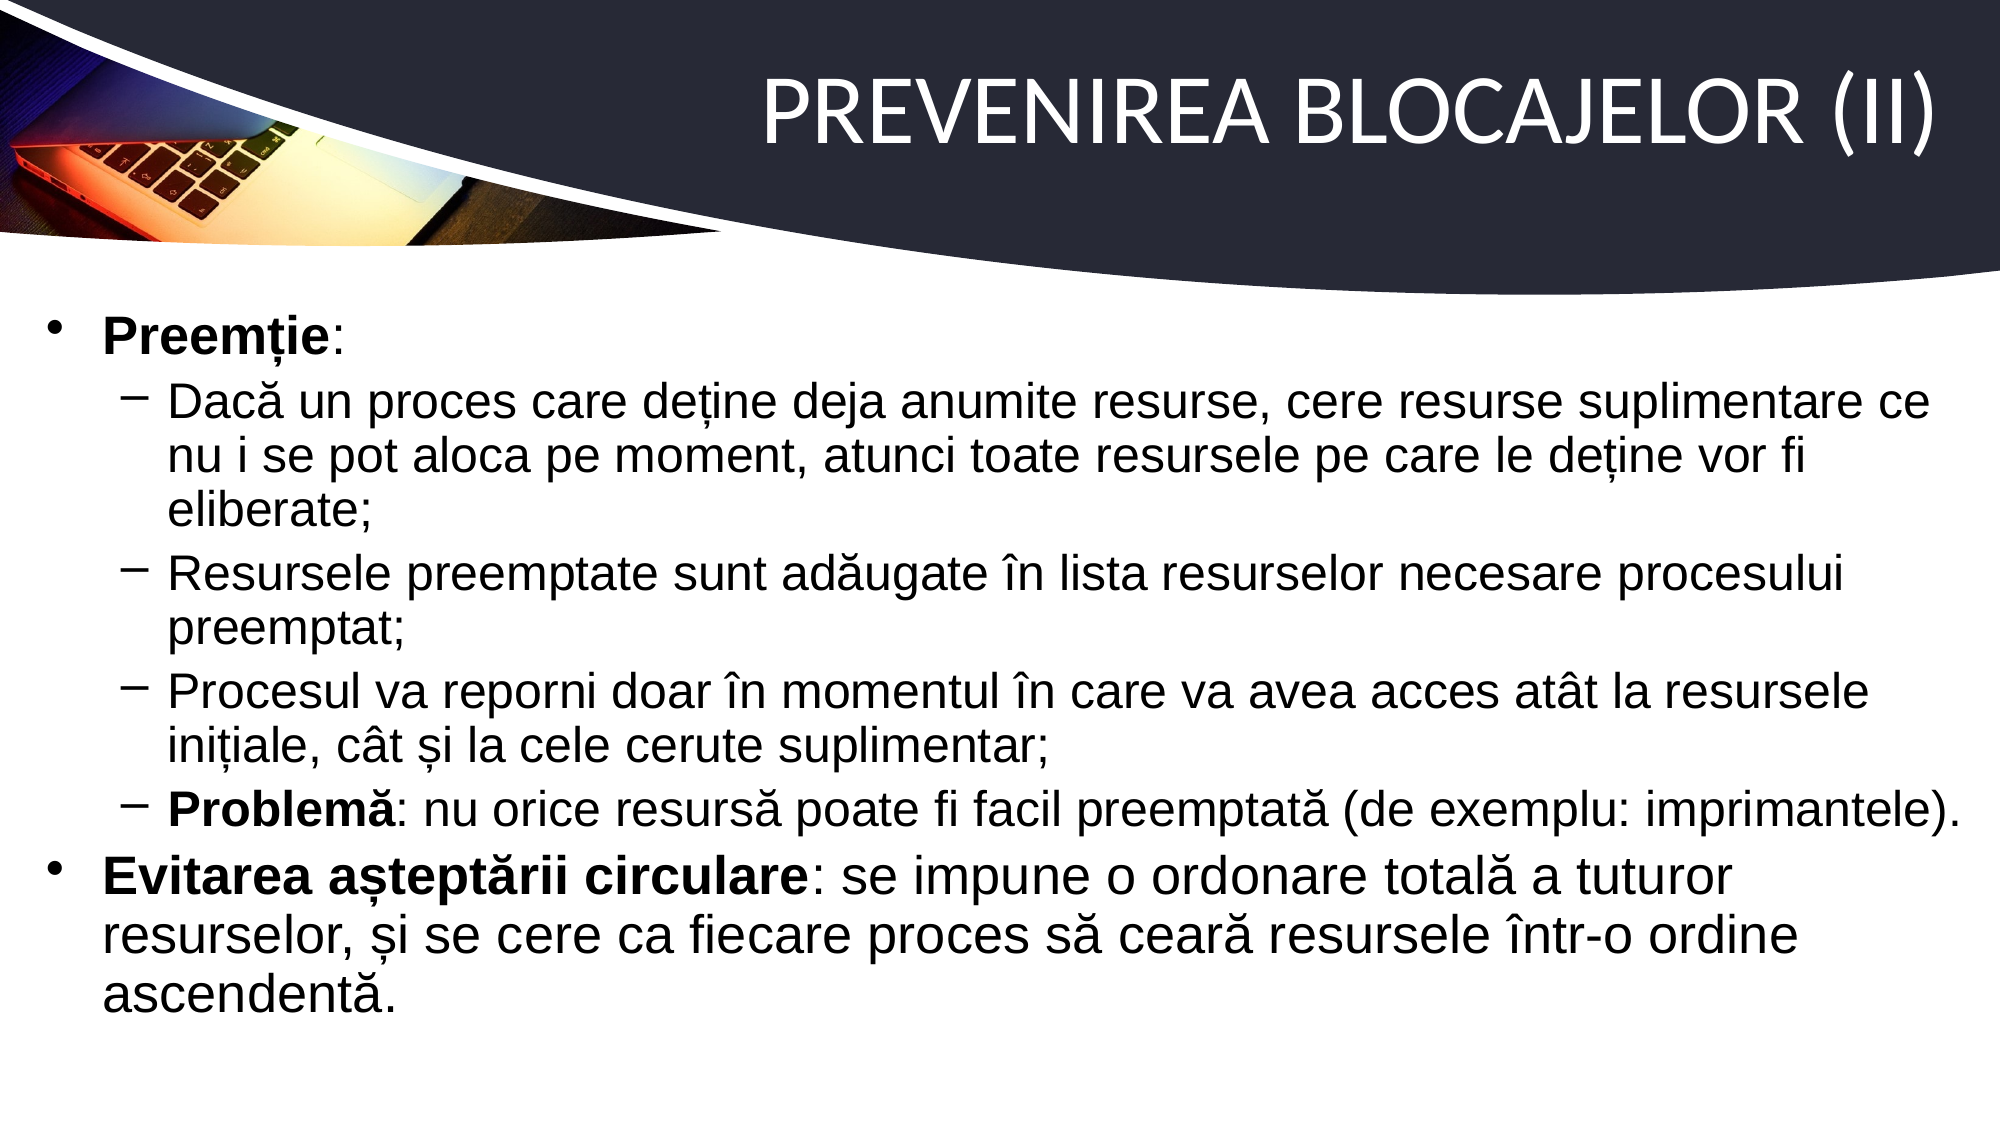

# Prevenirea blocajelor (II)
Preemție:
Dacă un proces care deține deja anumite resurse, cere resurse suplimentare ce nu i se pot aloca pe moment, atunci toate resursele pe care le deține vor fi eliberate;
Resursele preemptate sunt adăugate în lista resurselor necesare procesului preemptat;
Procesul va reporni doar în momentul în care va avea acces atât la resursele inițiale, cât și la cele cerute suplimentar;
Problemă: nu orice resursă poate fi facil preemptată (de exemplu: imprimantele).
Evitarea așteptării circulare: se impune o ordonare totală a tuturor resurselor, și se cere ca fiecare proces să ceară resursele într-o ordine ascendentă.